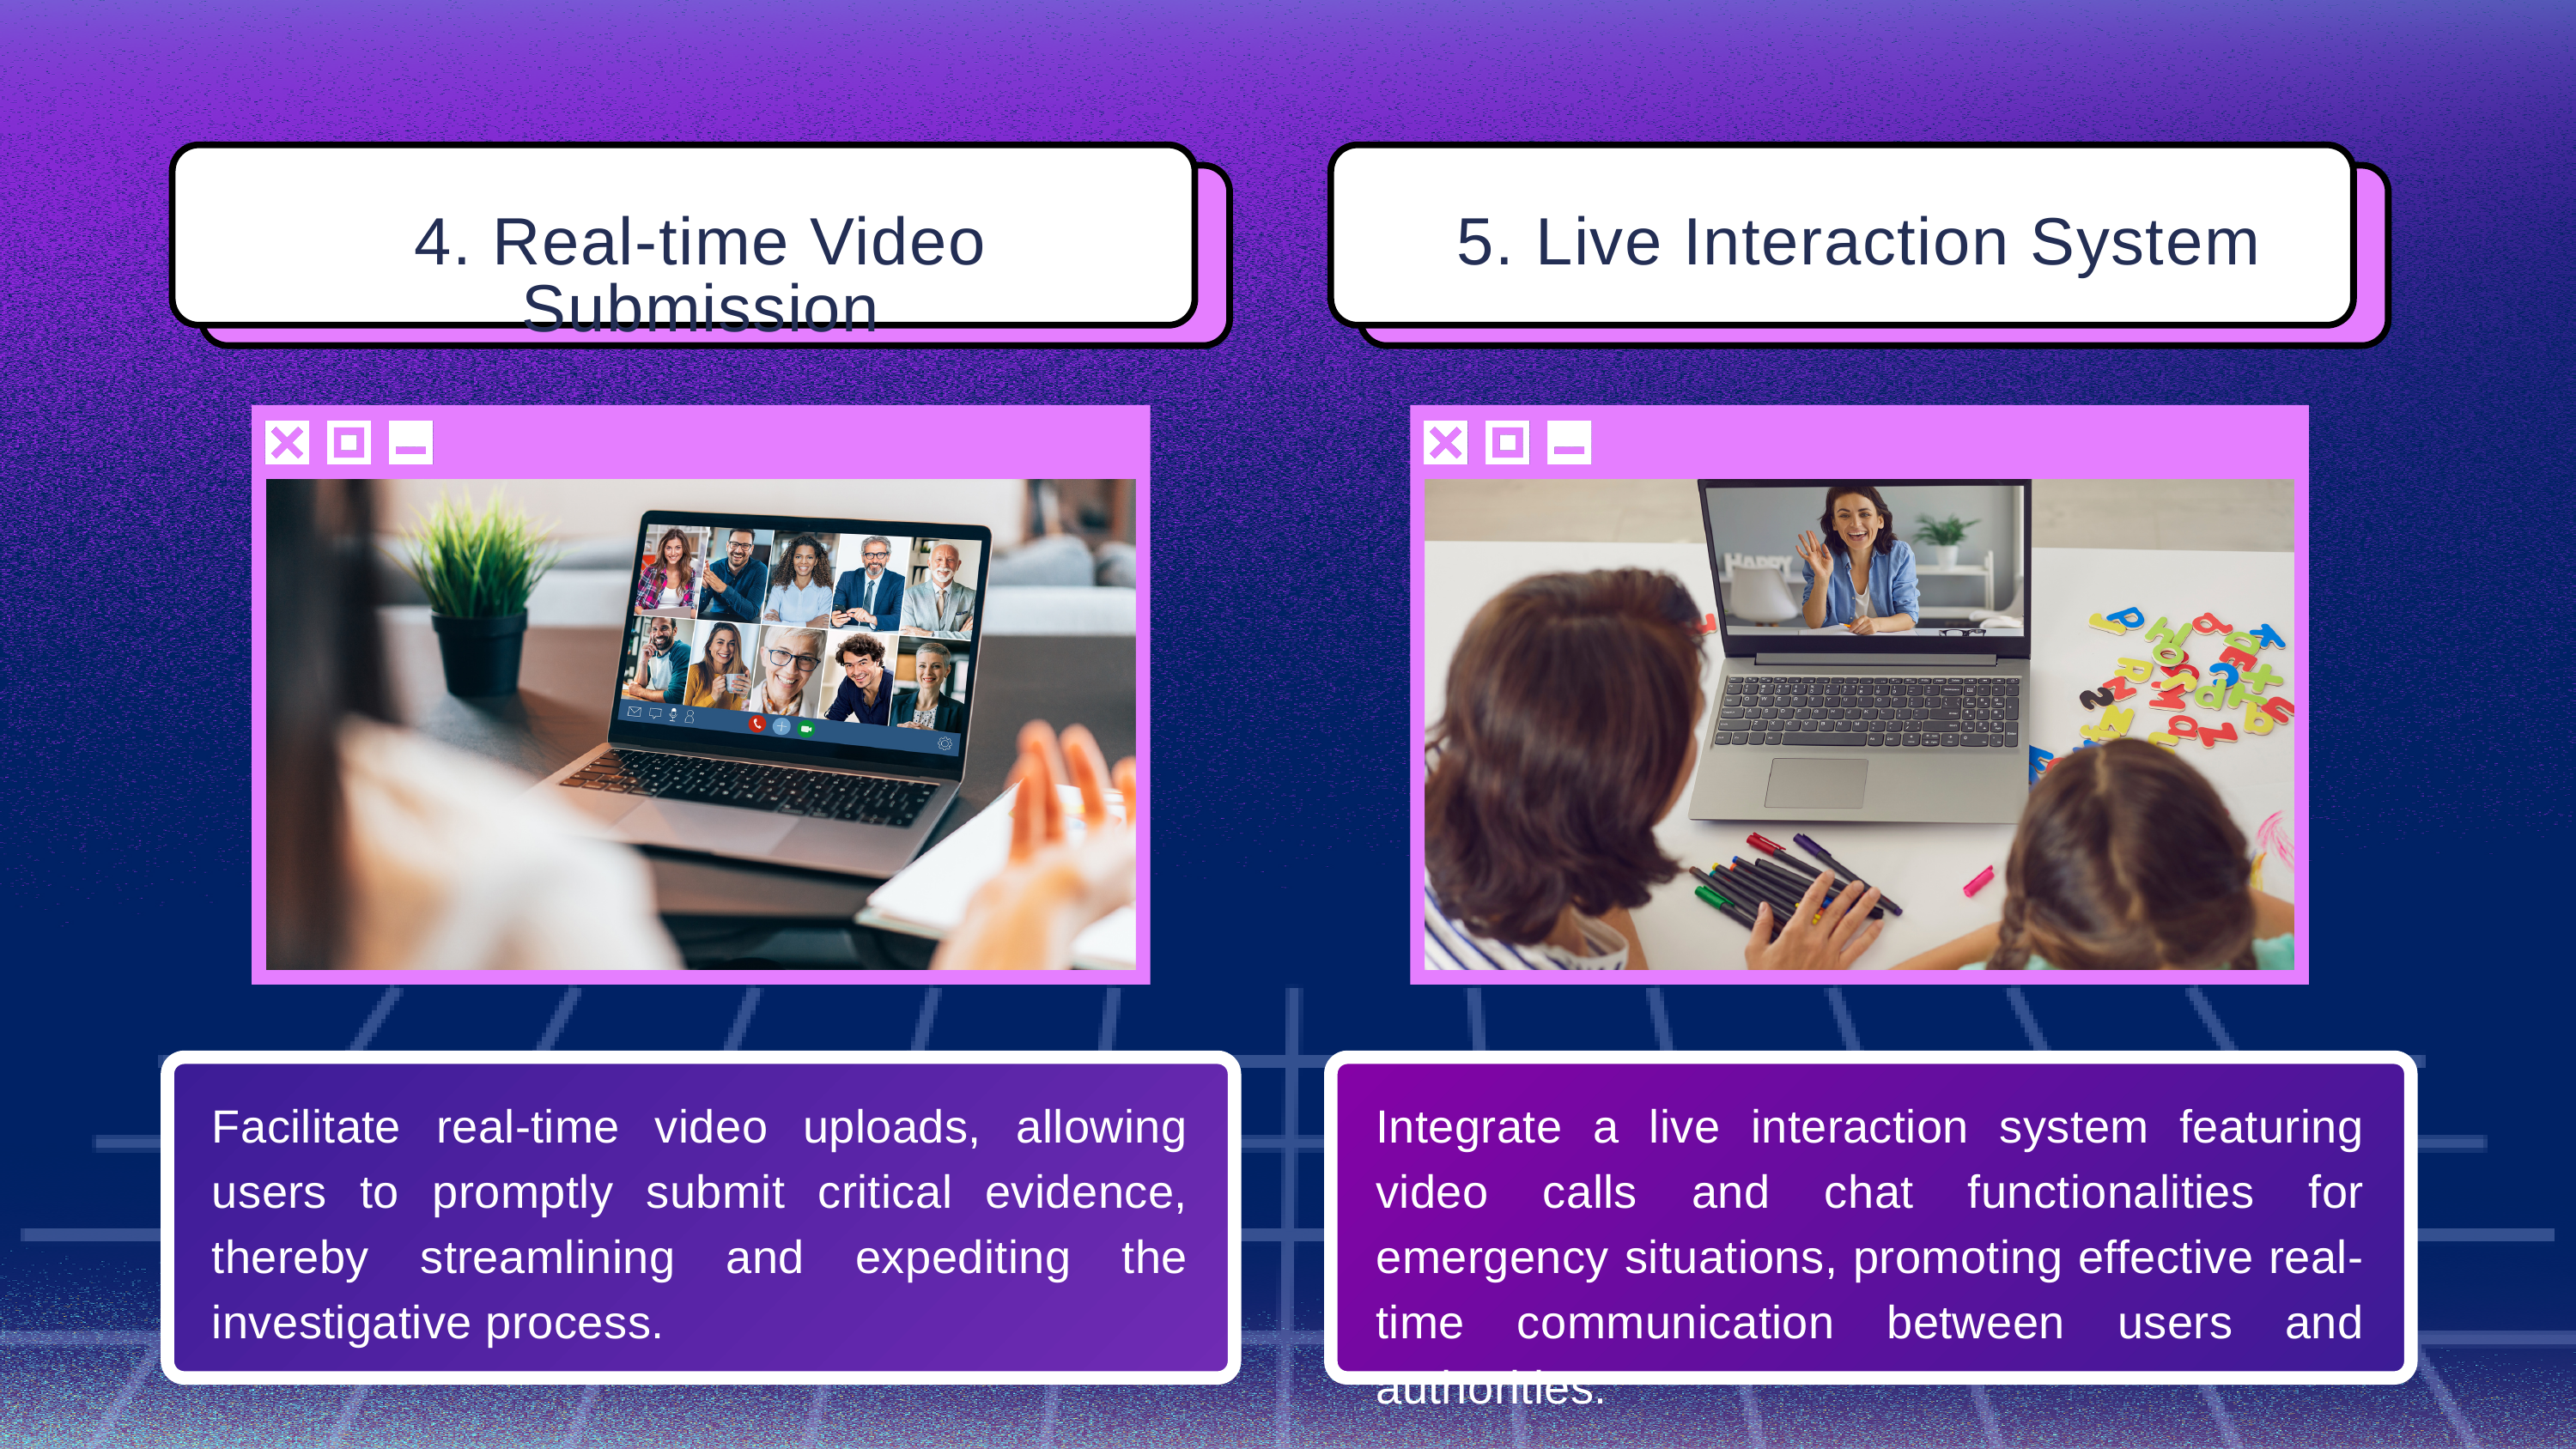

4. Real-time Video Submission

5. Live Interaction System

Facilitate real-time video uploads, allowing users to promptly submit critical evidence, thereby streamlining and expediting the investigative process.

Integrate a live interaction system featuring video calls and chat functionalities for emergency situations, promoting effective real-time communication between users and authorities.